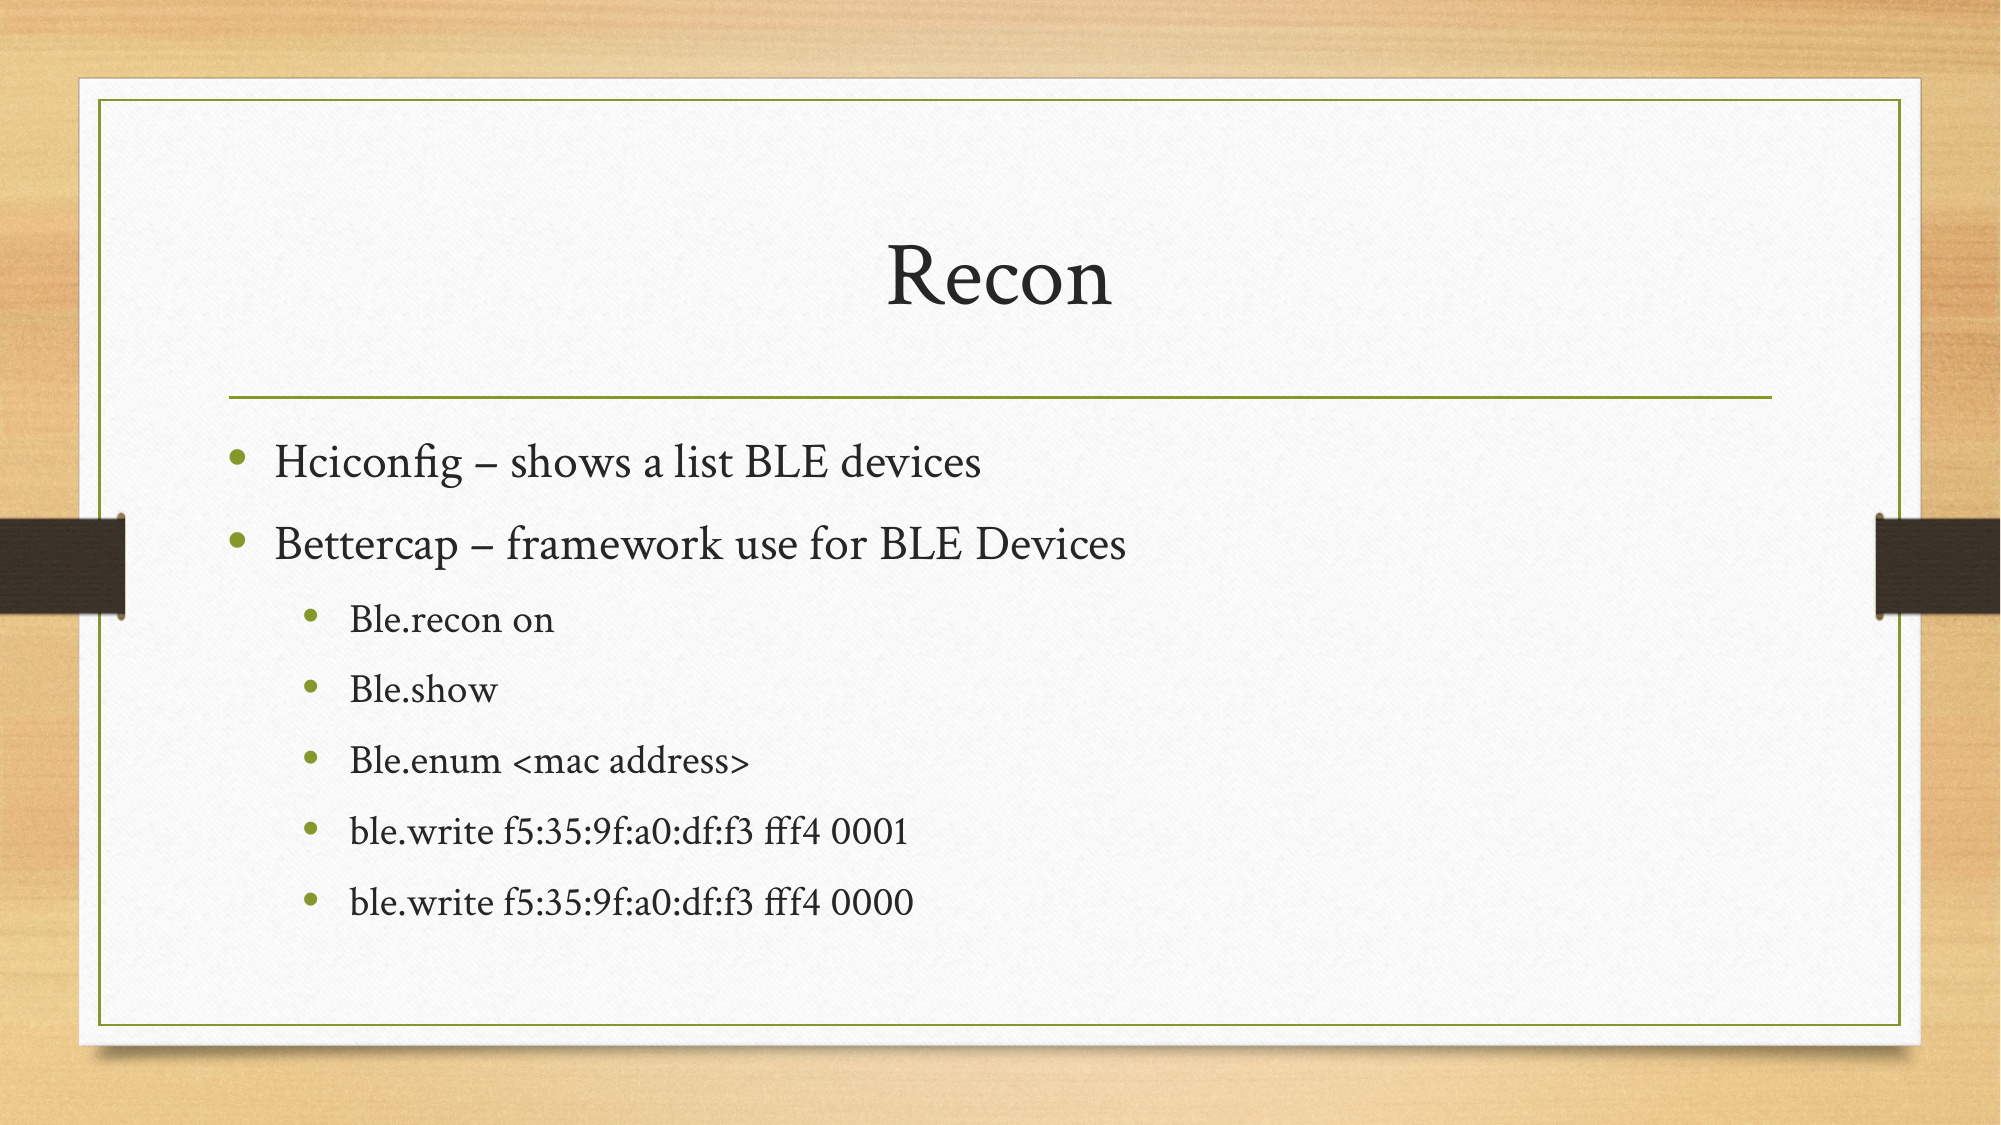

# Recon
Hciconfig – shows a list BLE devices
Bettercap – framework use for BLE Devices
Ble.recon on
Ble.show
Ble.enum <mac address>
ble.write f5:35:9f:a0:df:f3 fff4 0001
ble.write f5:35:9f:a0:df:f3 fff4 0000